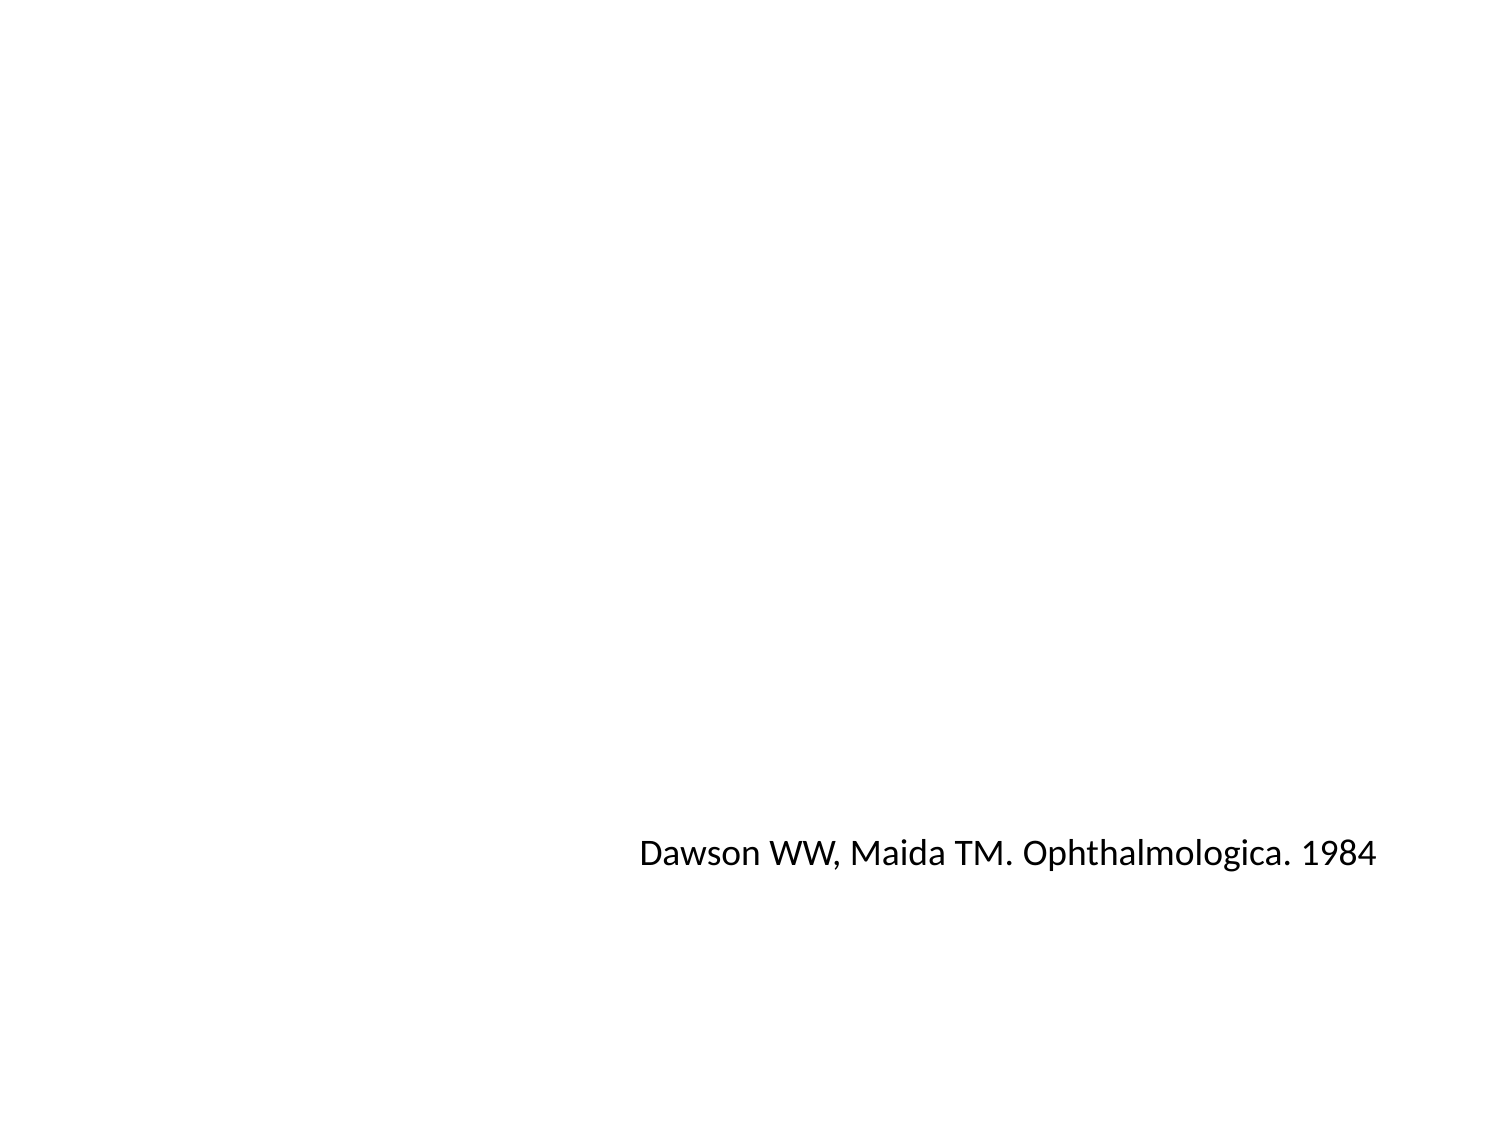

#
Dawson WW, Maida TM. Ophthalmologica. 1984